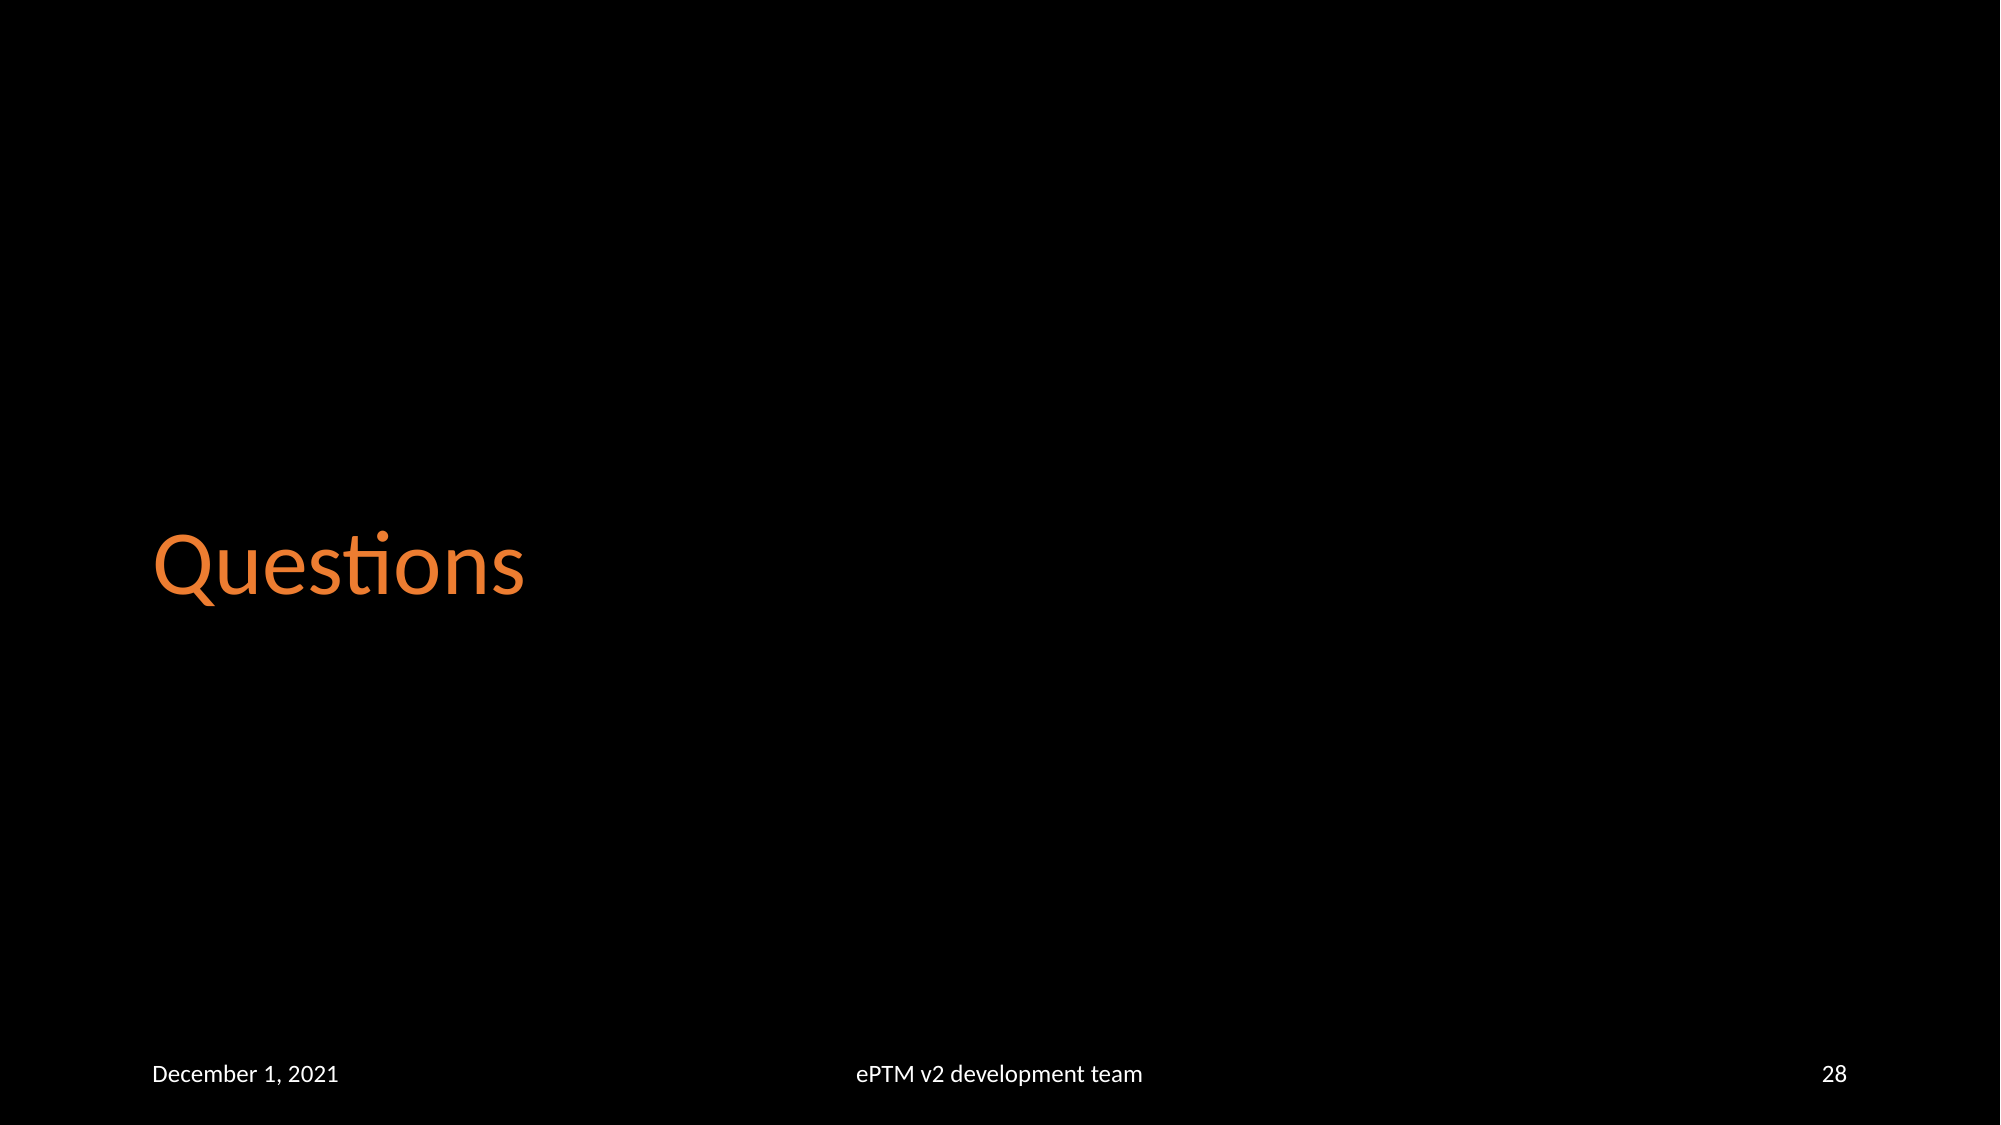

# Questions
December 1, 2021
ePTM v2 development team
28